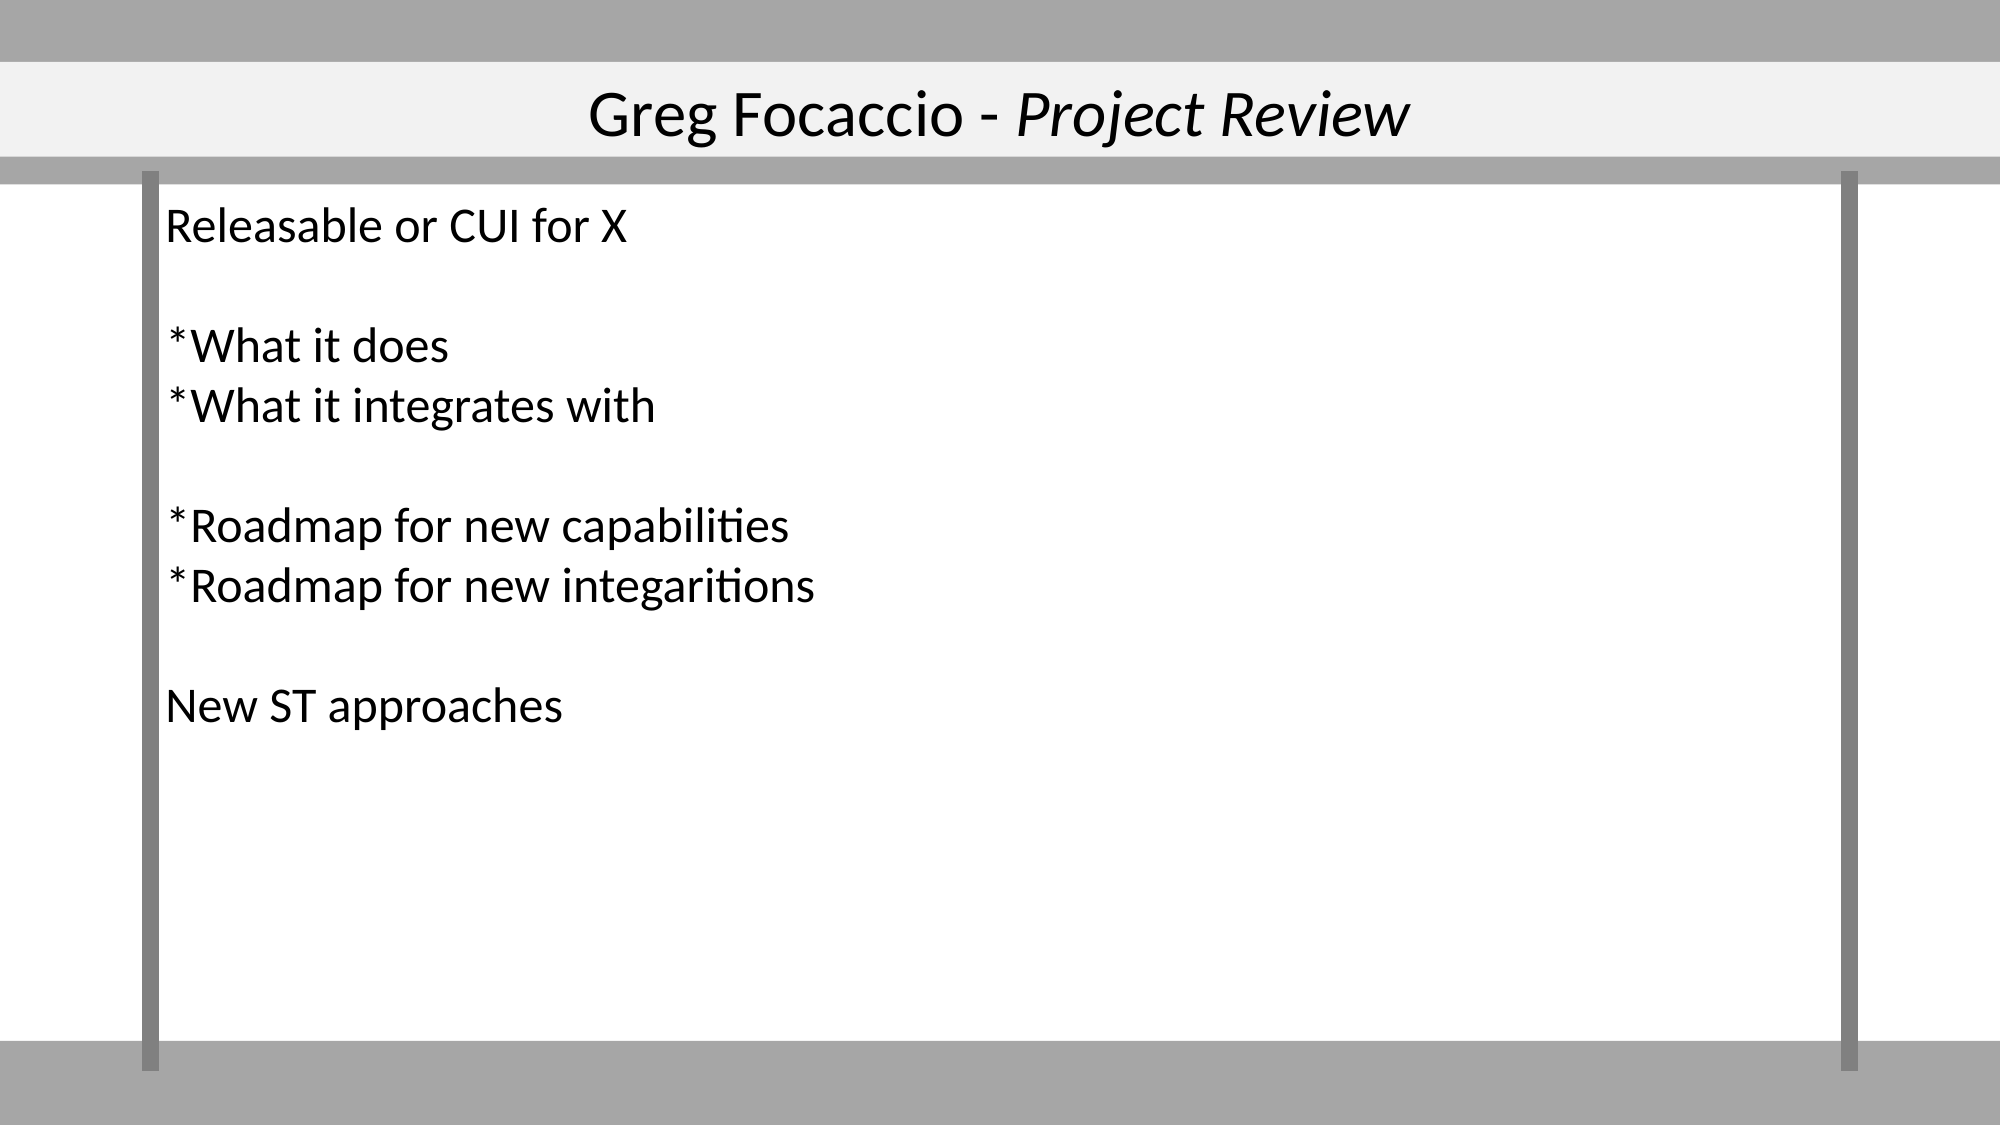

Greg Focaccio - Project Review
Releasable or CUI for X

*What it does
*What it integrates with

*Roadmap for new capabilities
*Roadmap for new integaritions

New ST approaches